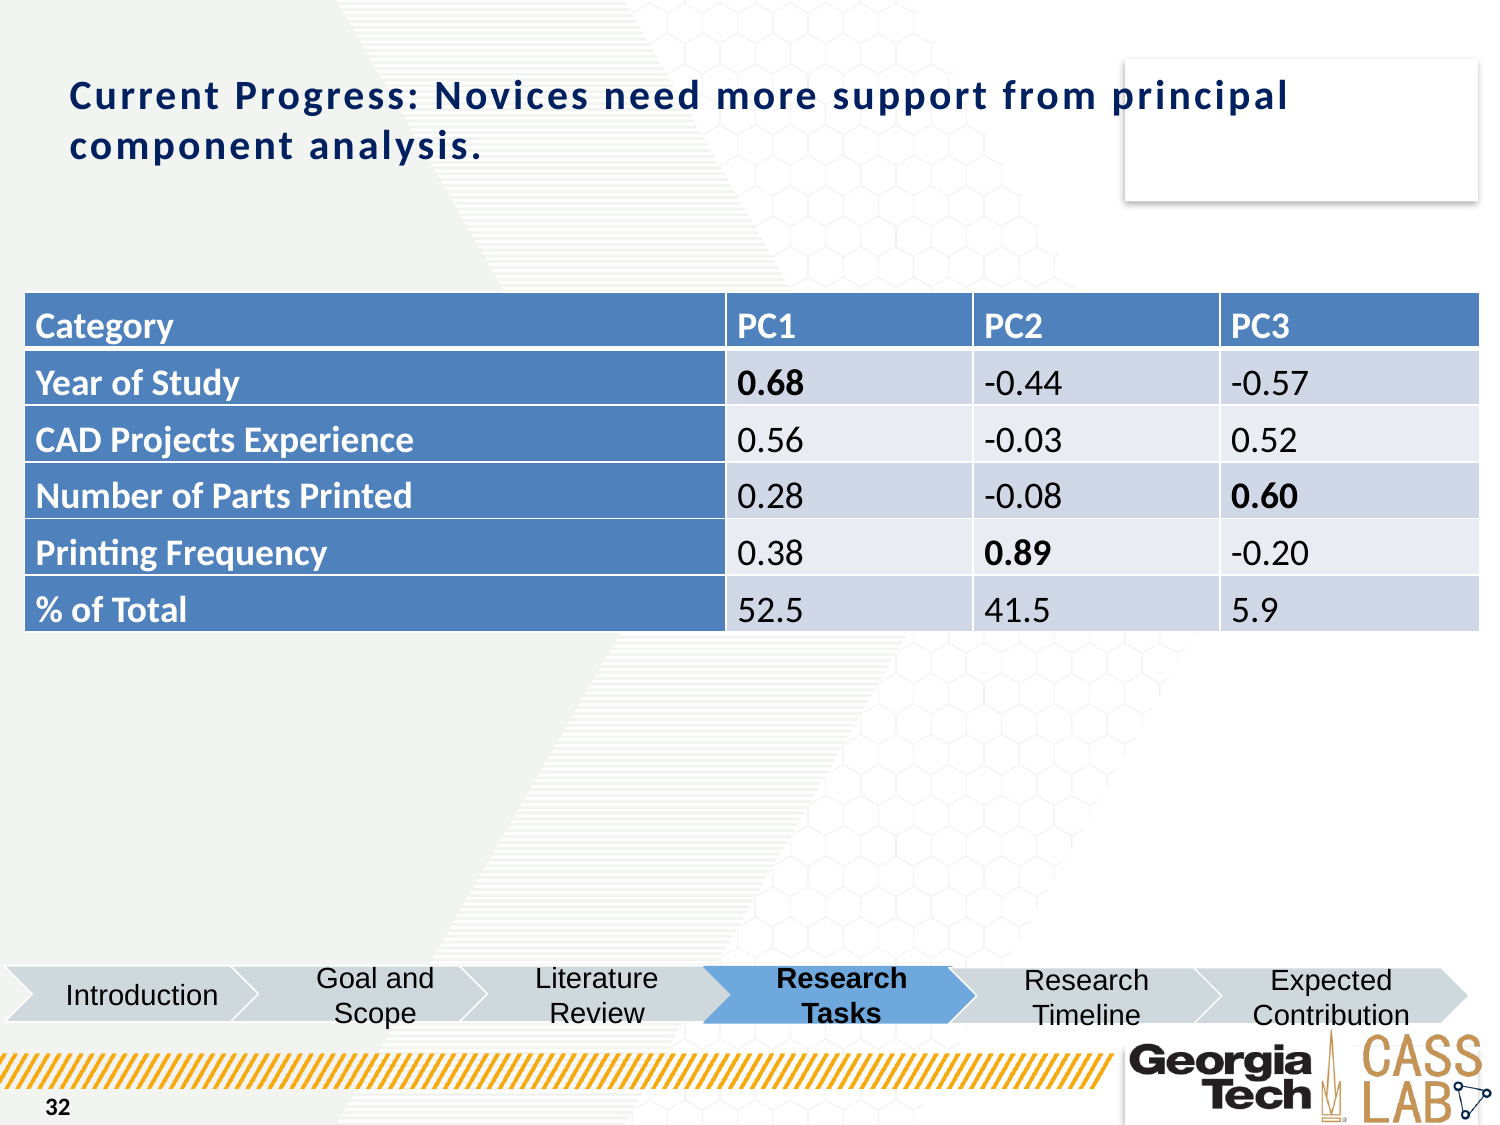

# Current Progress: Novices need more support from principal component analysis.
| Category | PC1 | PC2 | PC3 |
| --- | --- | --- | --- |
| Year of Study | 0.68 | -0.44 | -0.57 |
| CAD Projects Experience | 0.56 | -0.03 | 0.52 |
| Number of Parts Printed | 0.28 | -0.08 | 0.60 |
| Printing Frequency | 0.38 | 0.89 | -0.20 |
| % of Total | 52.5 | 41.5 | 5.9 |
Introduction
Goal and Scope
Literature Review
Research Tasks
Research Timeline
Expected Contribution